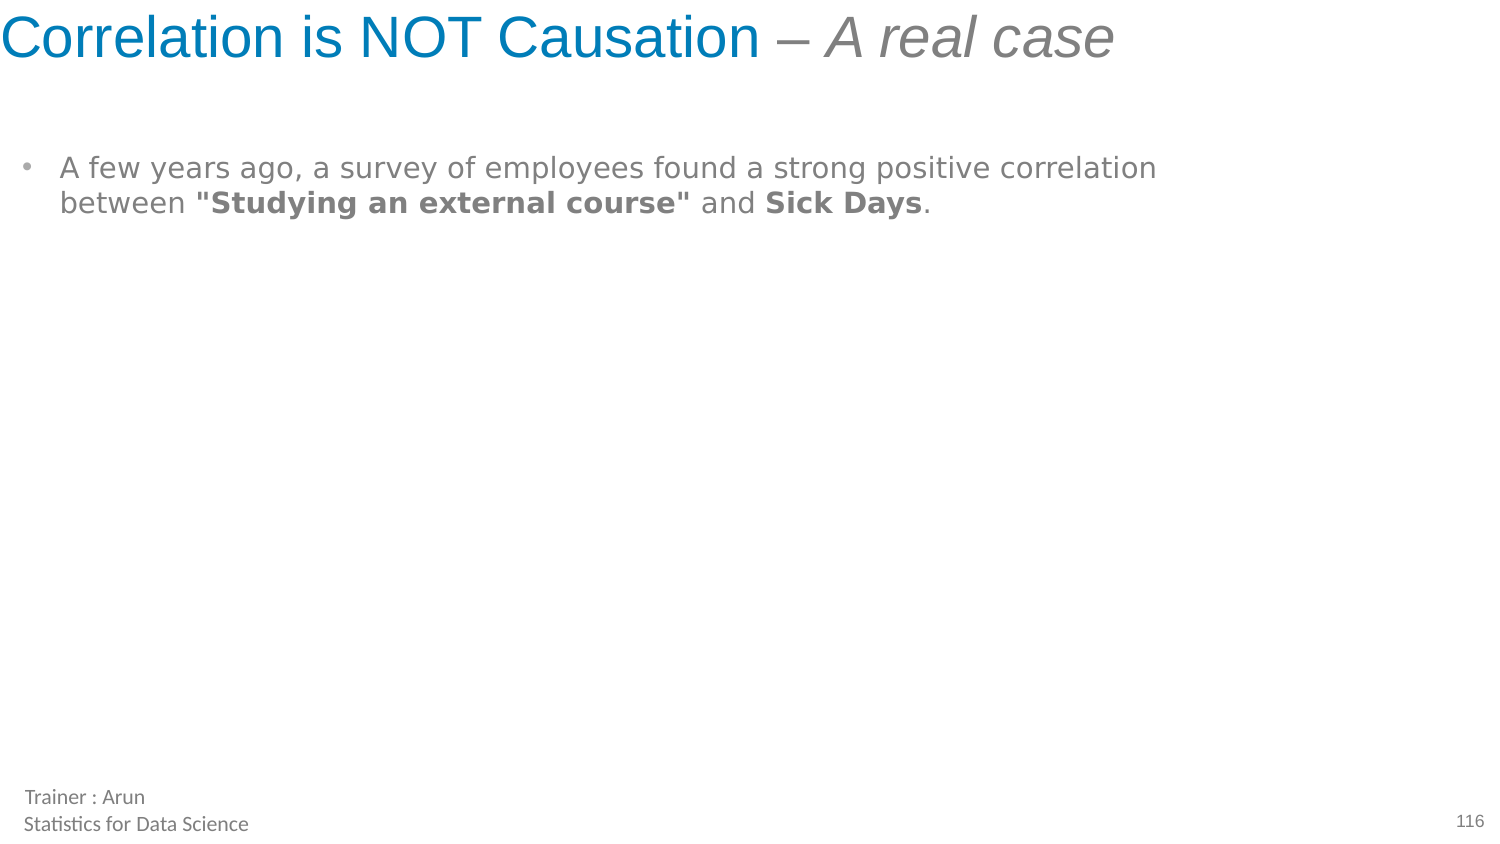

# Correlation is NOT Causation – A real case
A few years ago, a survey of employees found a strong positive correlation between "Studying an external course" and Sick Days.